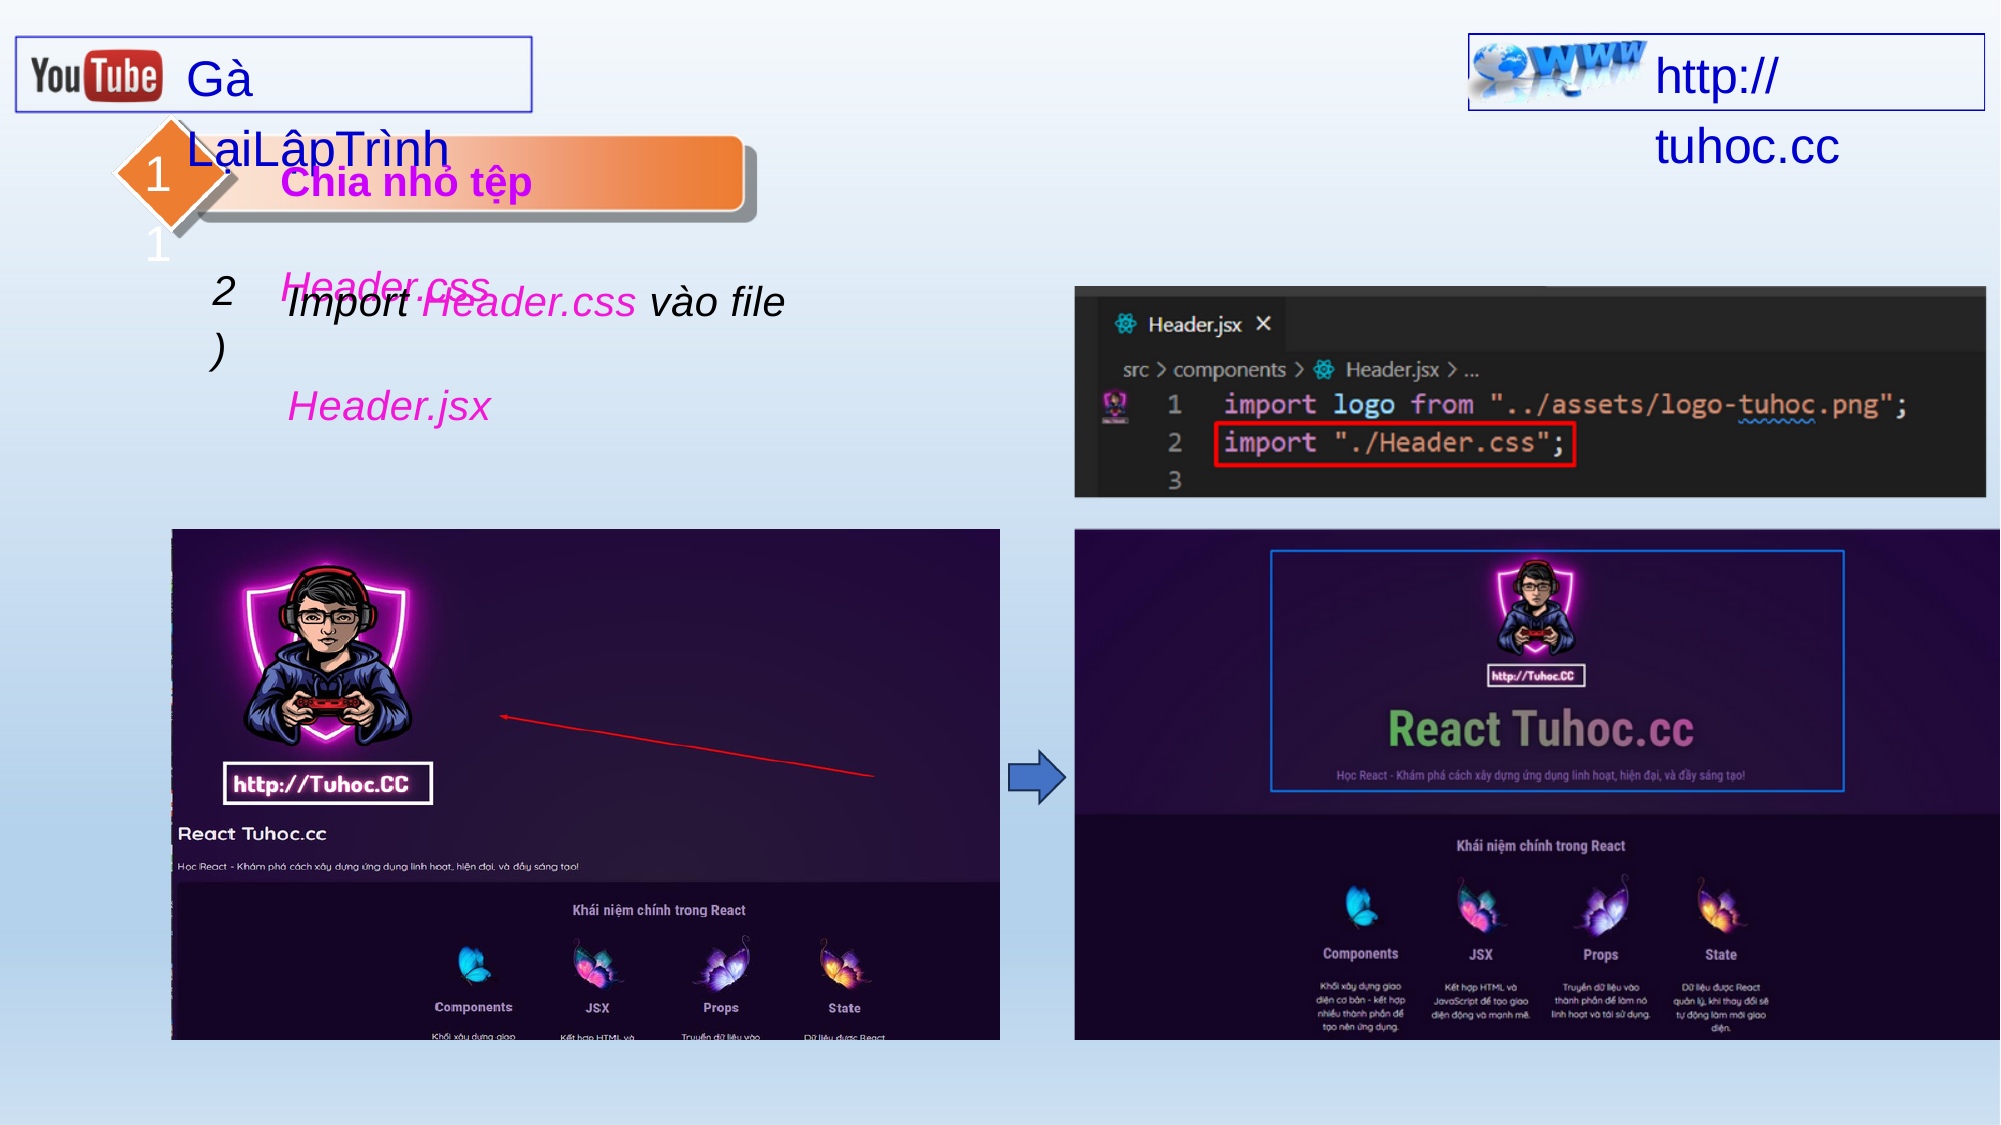

http:// tuhoc.cc

Gà LạiLậpTrình

Chia nhỏ tệp Header.css

11

Import Header.css vào file Header.jsx
2)